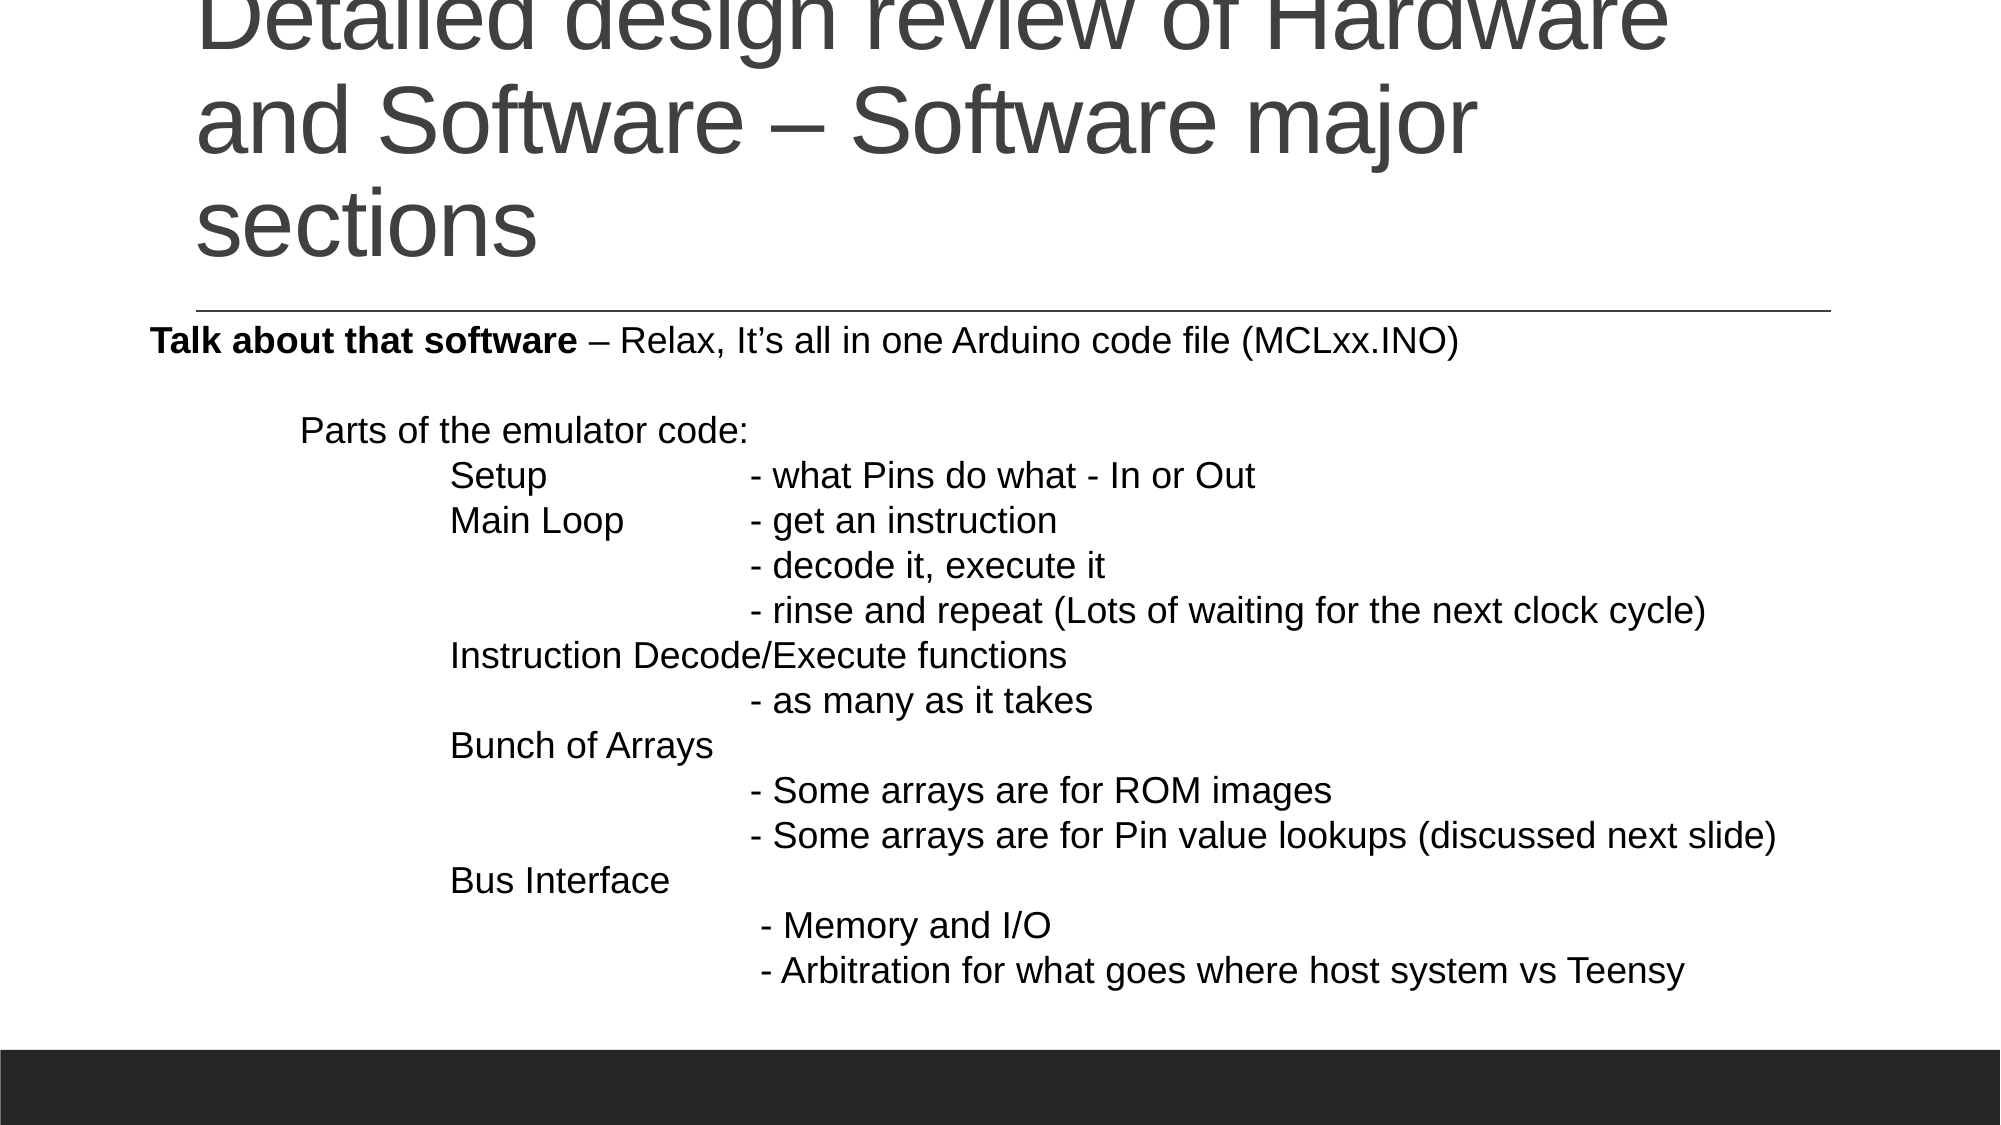

# Detailed design review of Hardware and Software – Software major sections
Talk about that software – Relax, It’s all in one Arduino code file (MCLxx.INO)

	Parts of the emulator code:
		Setup		- what Pins do what - In or Out
		Main Loop 	- get an instruction
				- decode it, execute it
				- rinse and repeat (Lots of waiting for the next clock cycle)
		Instruction Decode/Execute functions
				- as many as it takes
		Bunch of Arrays
				- Some arrays are for ROM images
				- Some arrays are for Pin value lookups (discussed next slide)
		Bus Interface
				 - Memory and I/O
				 - Arbitration for what goes where host system vs Teensy